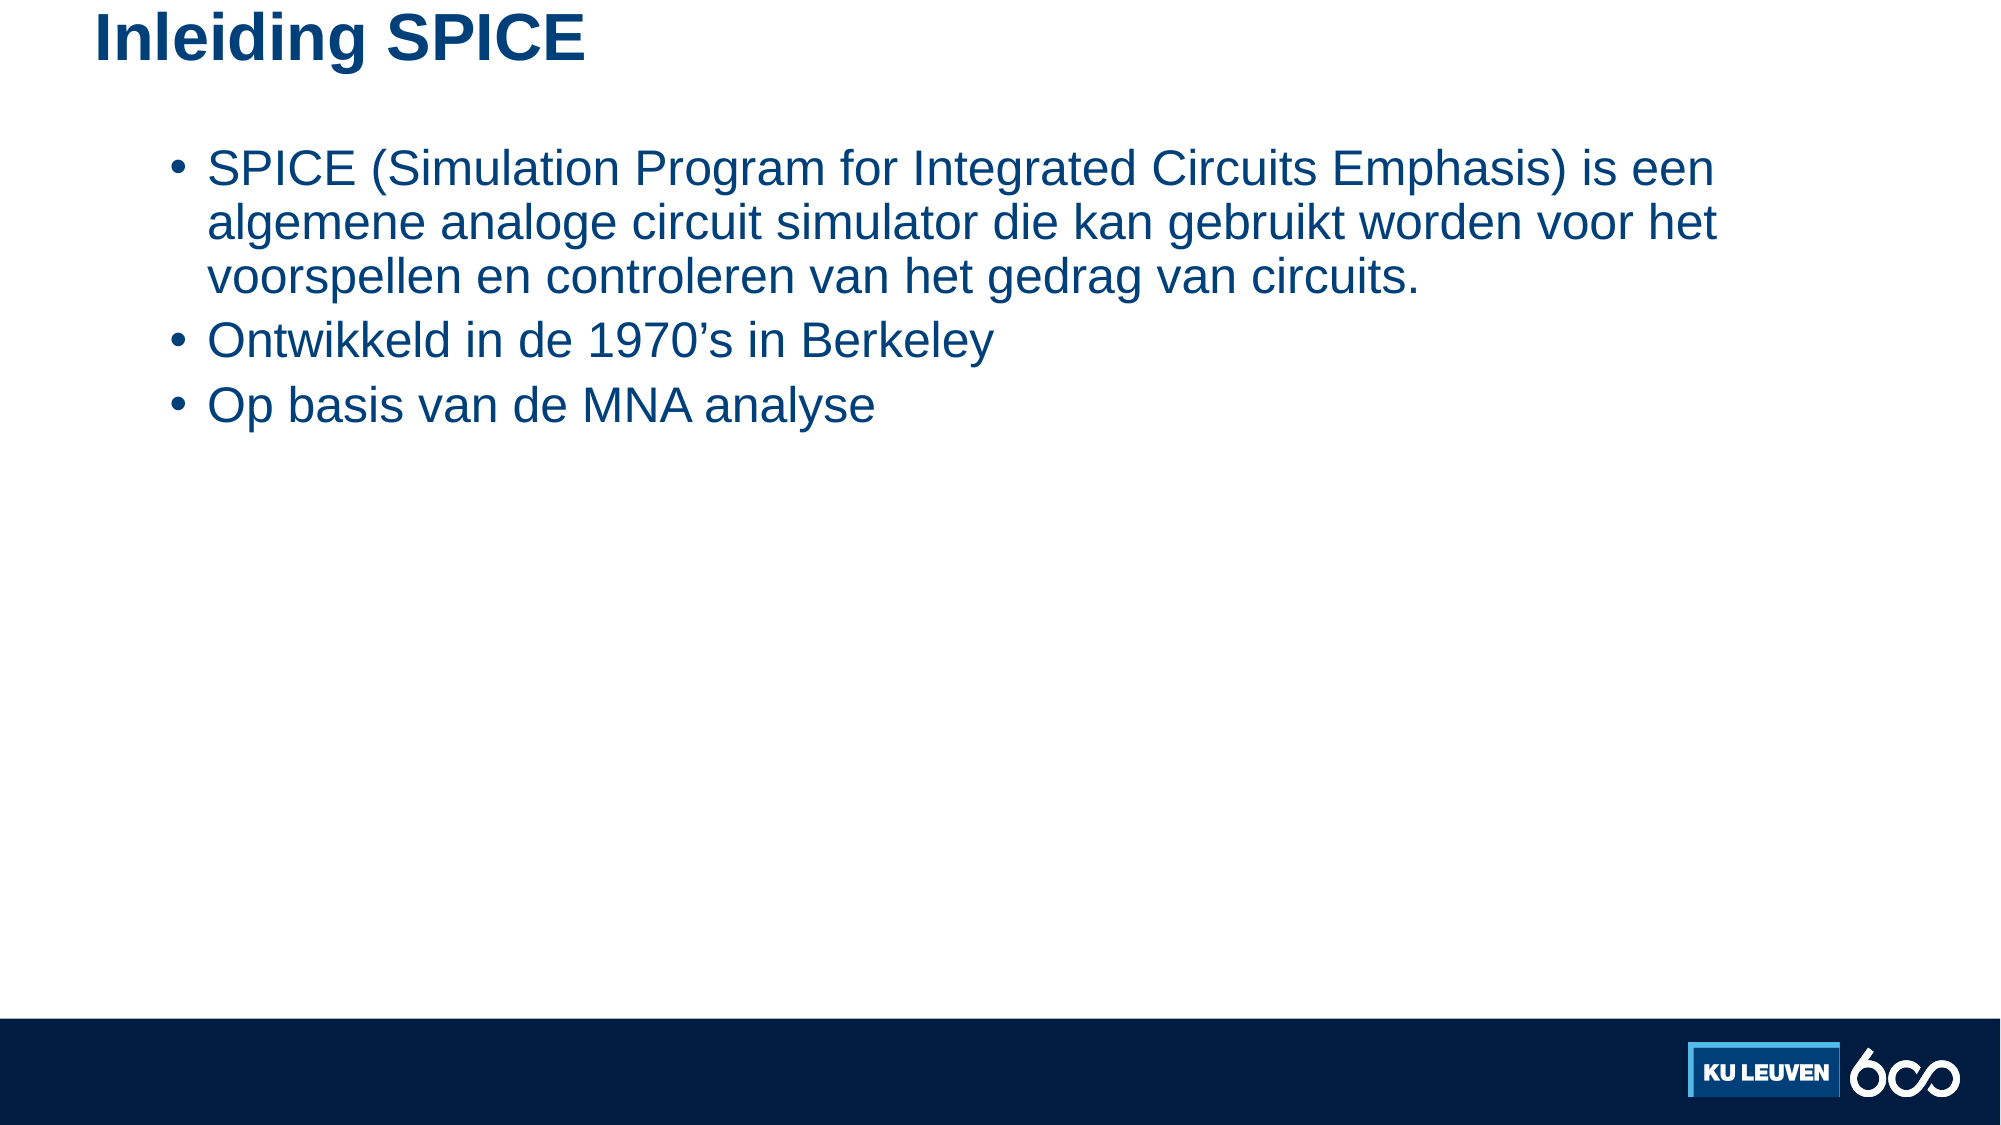

# Inleiding SPICE
SPICE (Simulation Program for Integrated Circuits Emphasis) is een algemene analoge circuit simulator die kan gebruikt worden voor het voorspellen en controleren van het gedrag van circuits.
Ontwikkeld in de 1970’s in Berkeley
Op basis van de MNA analyse